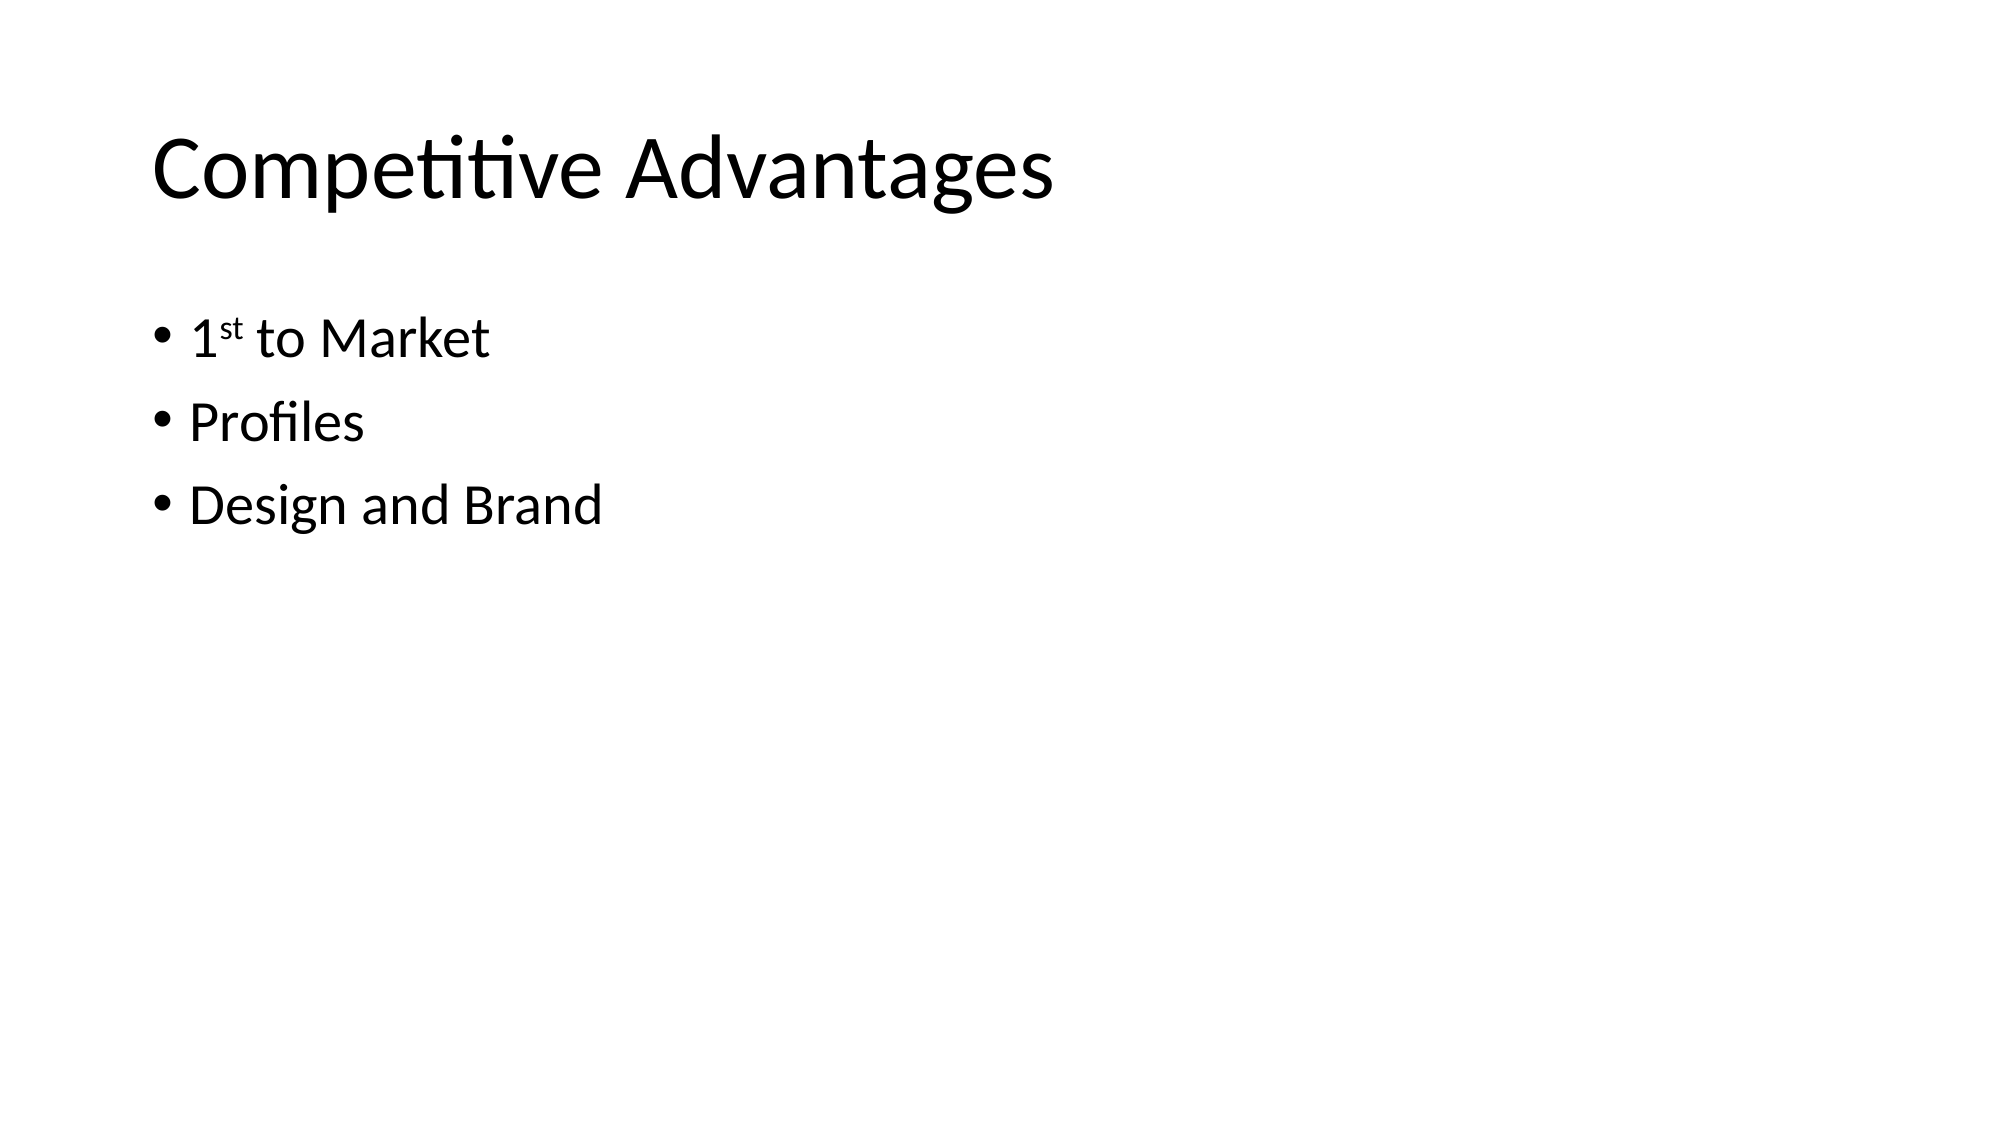

# Competitive Advantages
1st to Market
Profiles
Design and Brand